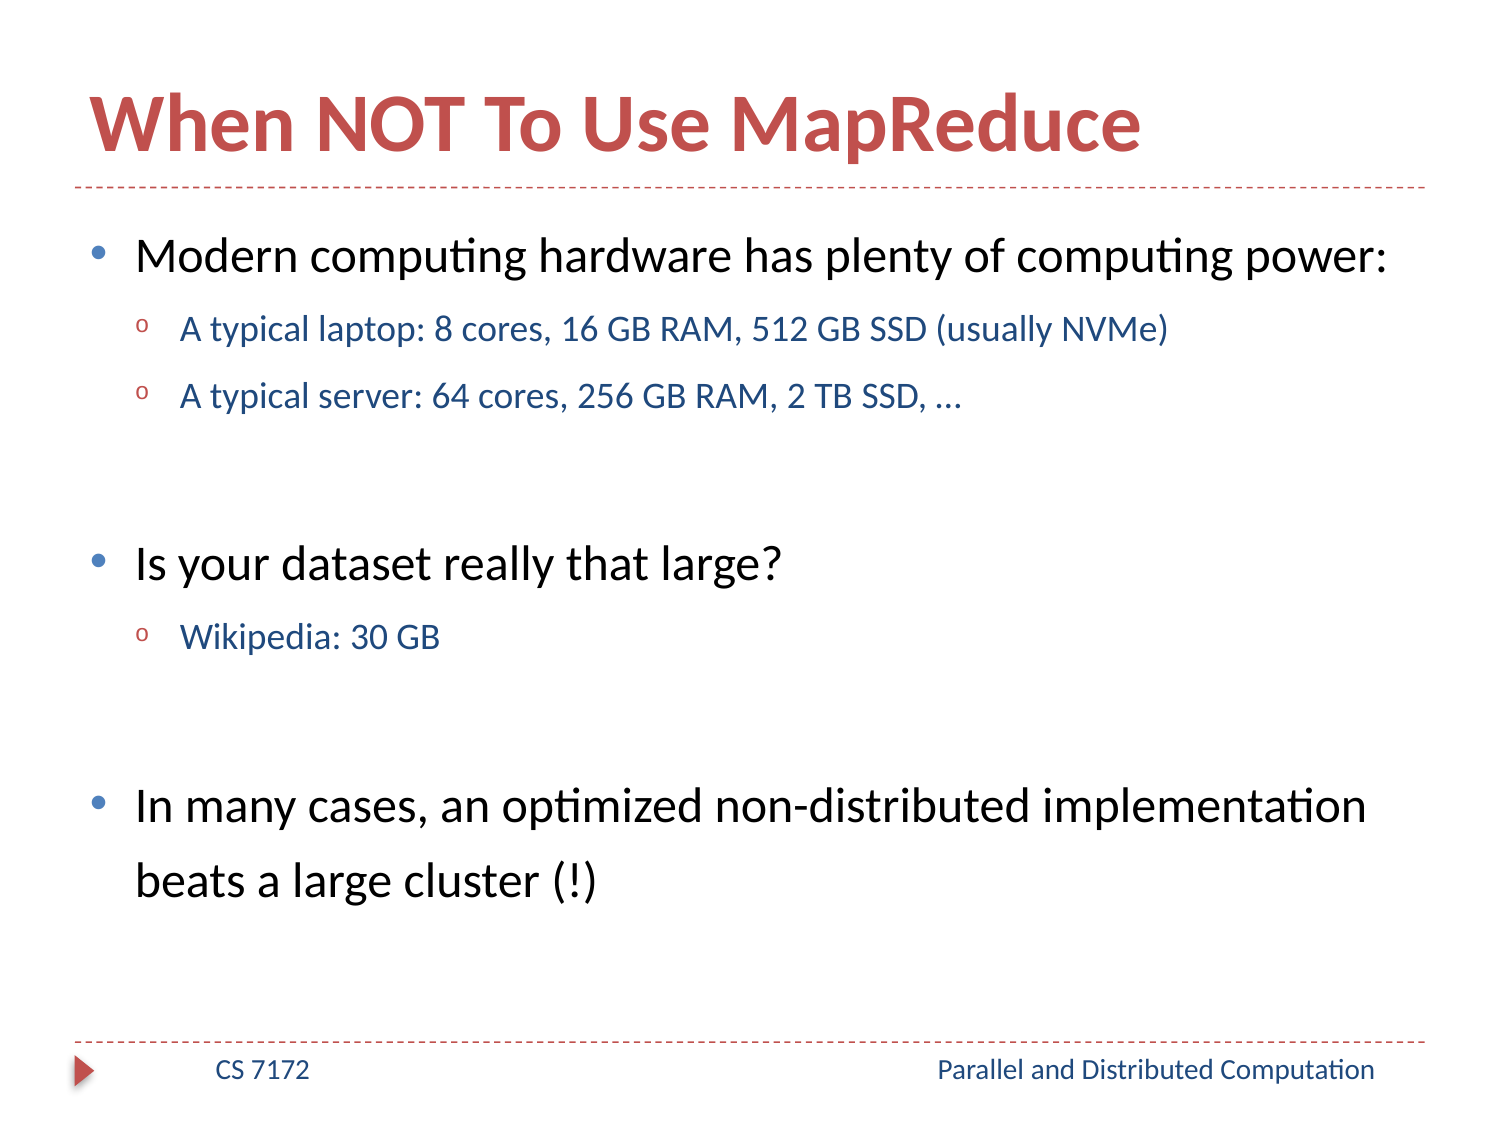

# When NOT To Use MapReduce
Modern computing hardware has plenty of computing power:
A typical laptop: 8 cores, 16 GB RAM, 512 GB SSD (usually NVMe)
A typical server: 64 cores, 256 GB RAM, 2 TB SSD, …

Is your dataset really that large?
Wikipedia: 30 GB

In many cases, an optimized non-distributed implementation beats a large cluster (!)
CS 7172
Parallel and Distributed Computation